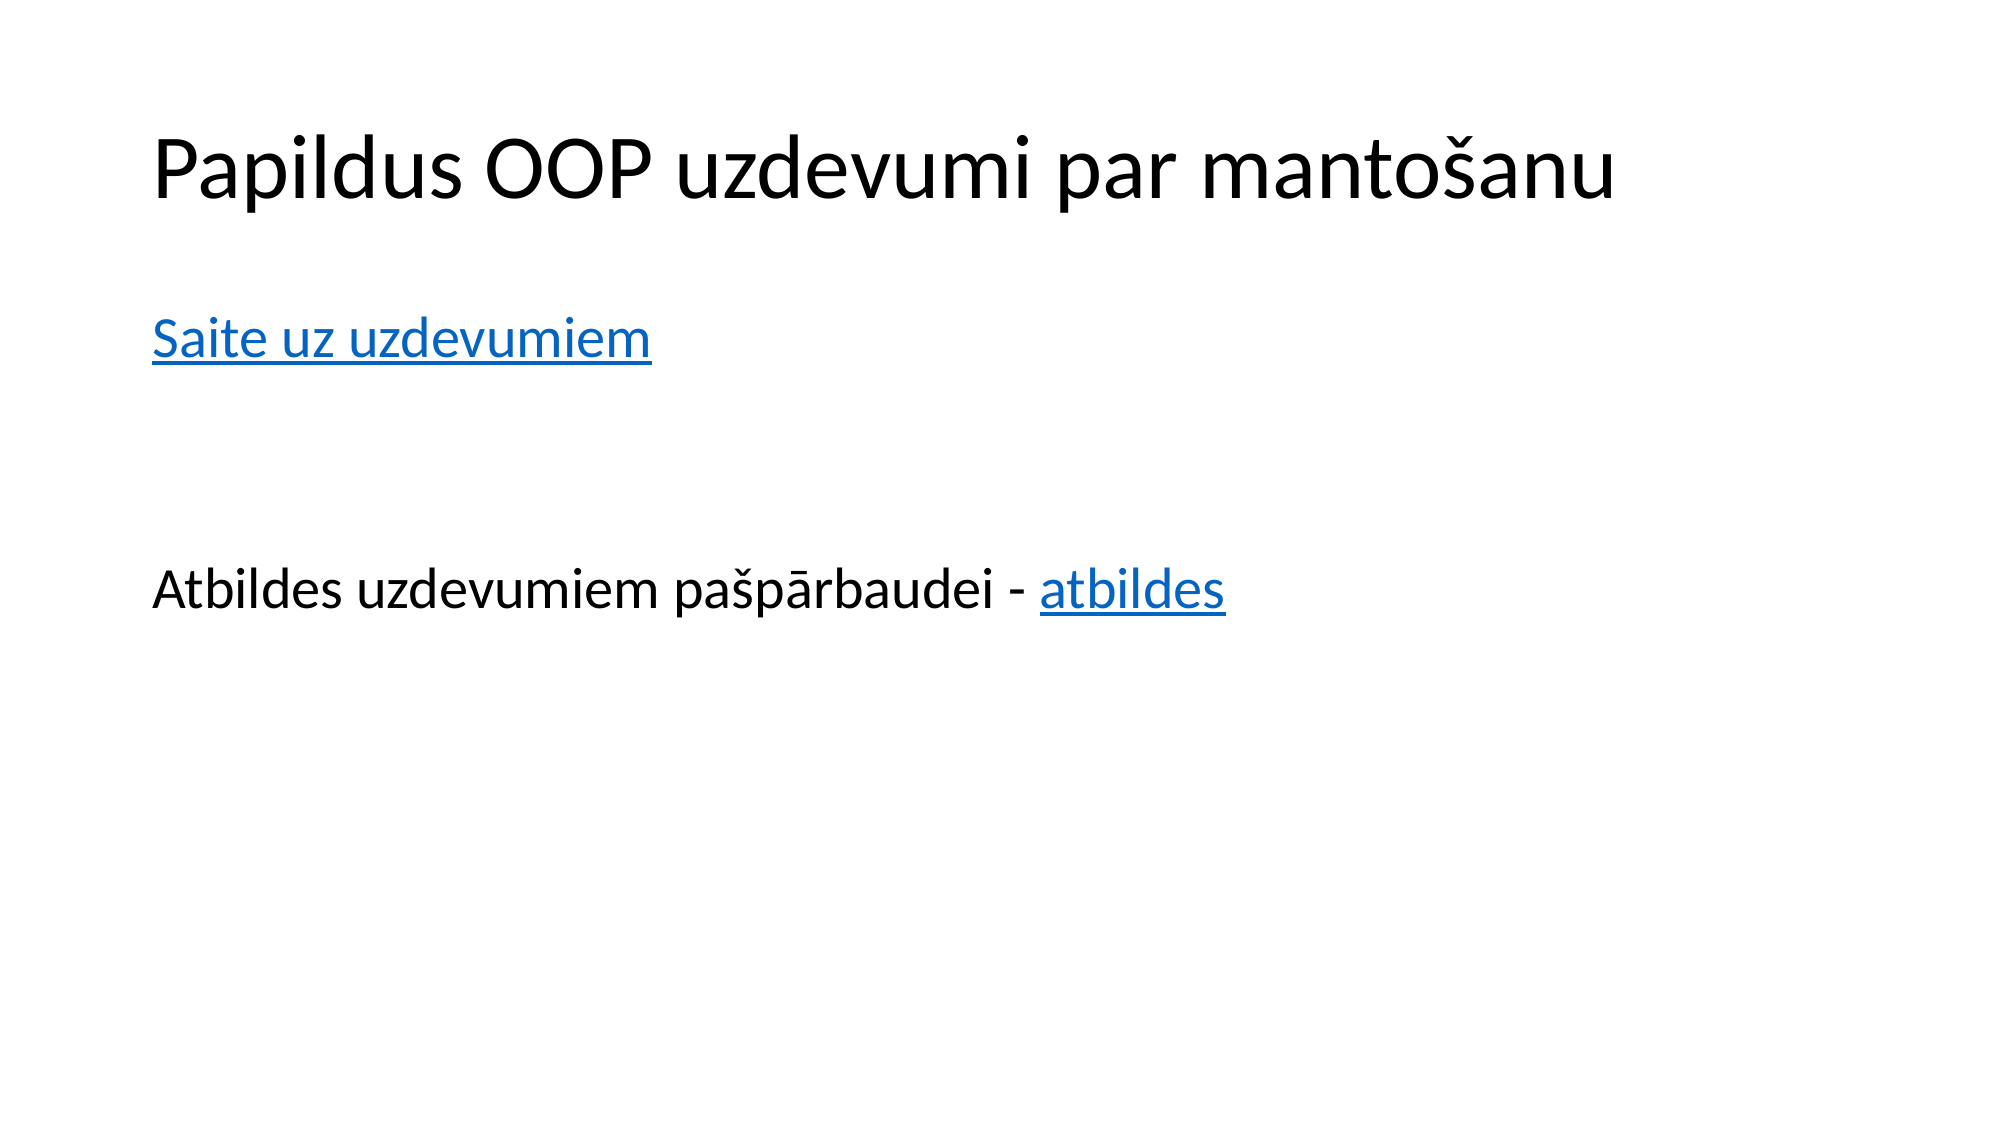

# Papildus OOP uzdevumi par mantošanu
Saite uz uzdevumiem

Atbildes uzdevumiem pašpārbaudei - atbildes